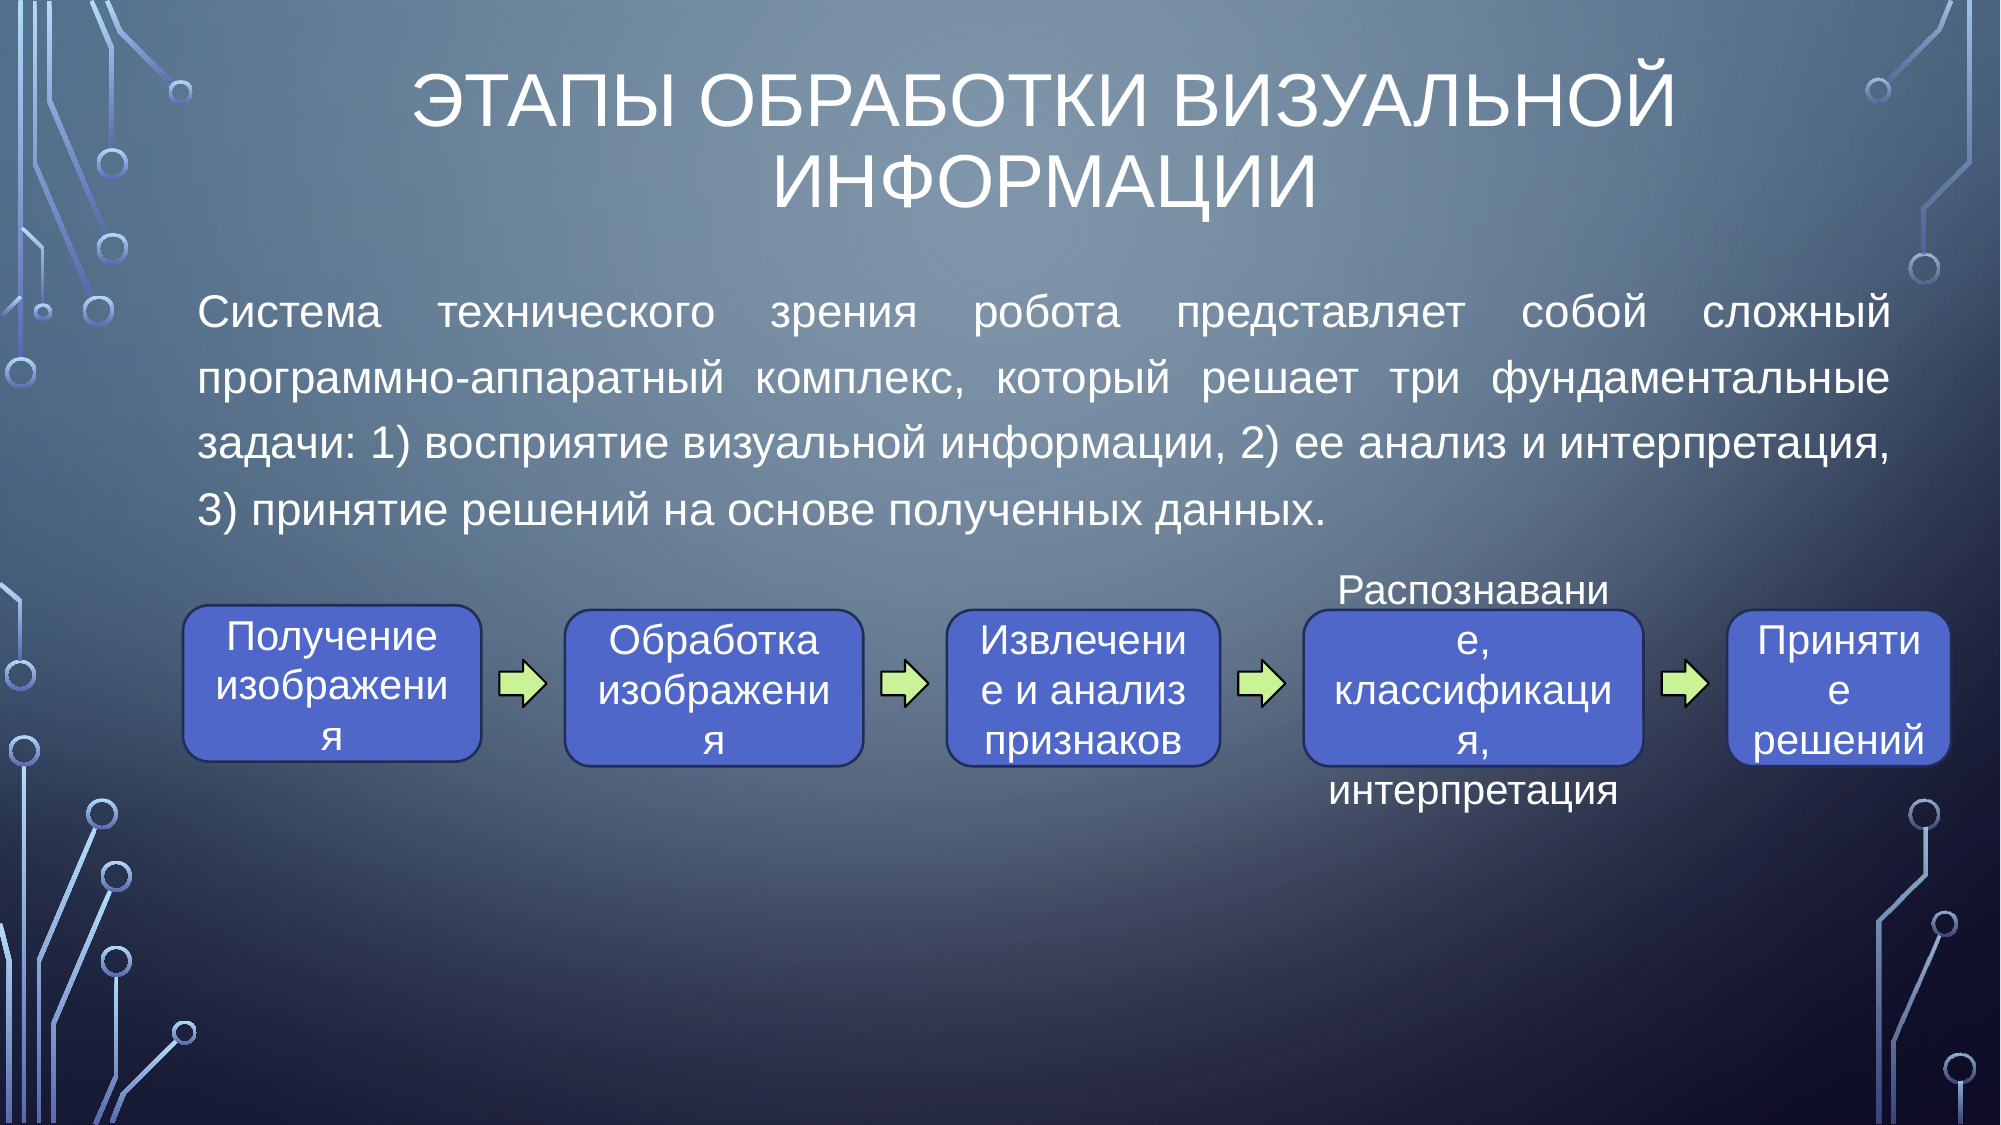

# Этапы обработки визуальной информации
Система технического зрения робота представляет собой сложный программно-аппаратный комплекс, который решает три фундаментальные задачи: 1) восприятие визуальной информации, 2) ее анализ и интерпретация, 3) принятие решений на основе полученных данных.
Получение изображения
Обработка изображения
Извлечение и анализ признаков
Распознавание, классификация, интерпретация
Принятие решений